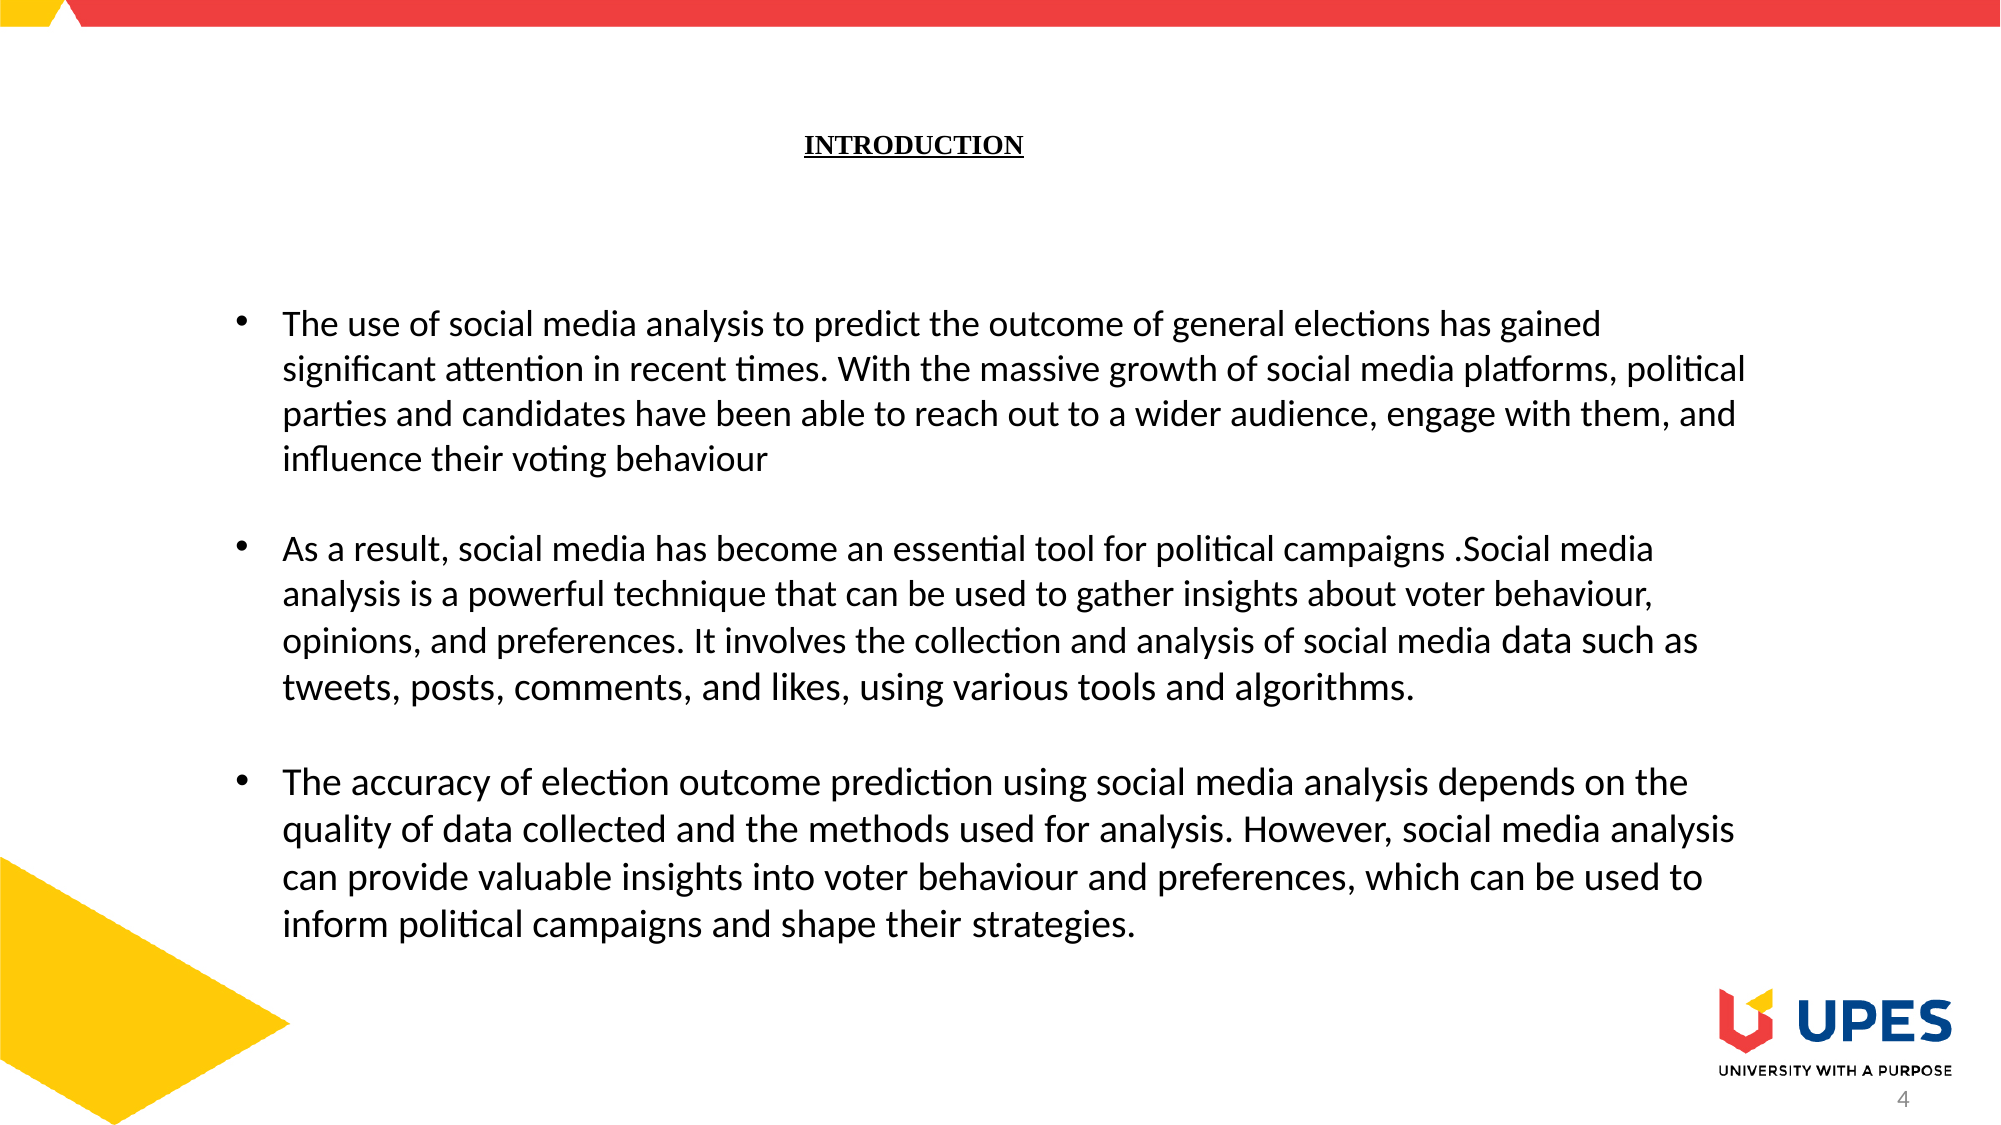

# INTRODUCTION
The use of social media analysis to predict the outcome of general elections has gained significant attention in recent times. With the massive growth of social media platforms, political parties and candidates have been able to reach out to a wider audience, engage with them, and influence their voting behaviour

As a result, social media has become an essential tool for political campaigns .Social media analysis is a powerful technique that can be used to gather insights about voter behaviour, opinions, and preferences. It involves the collection and analysis of social media data such as tweets, posts, comments, and likes, using various tools and algorithms.

The accuracy of election outcome prediction using social media analysis depends on the quality of data collected and the methods used for analysis. However, social media analysis can provide valuable insights into voter behaviour and preferences, which can be used to inform political campaigns and shape their strategies.